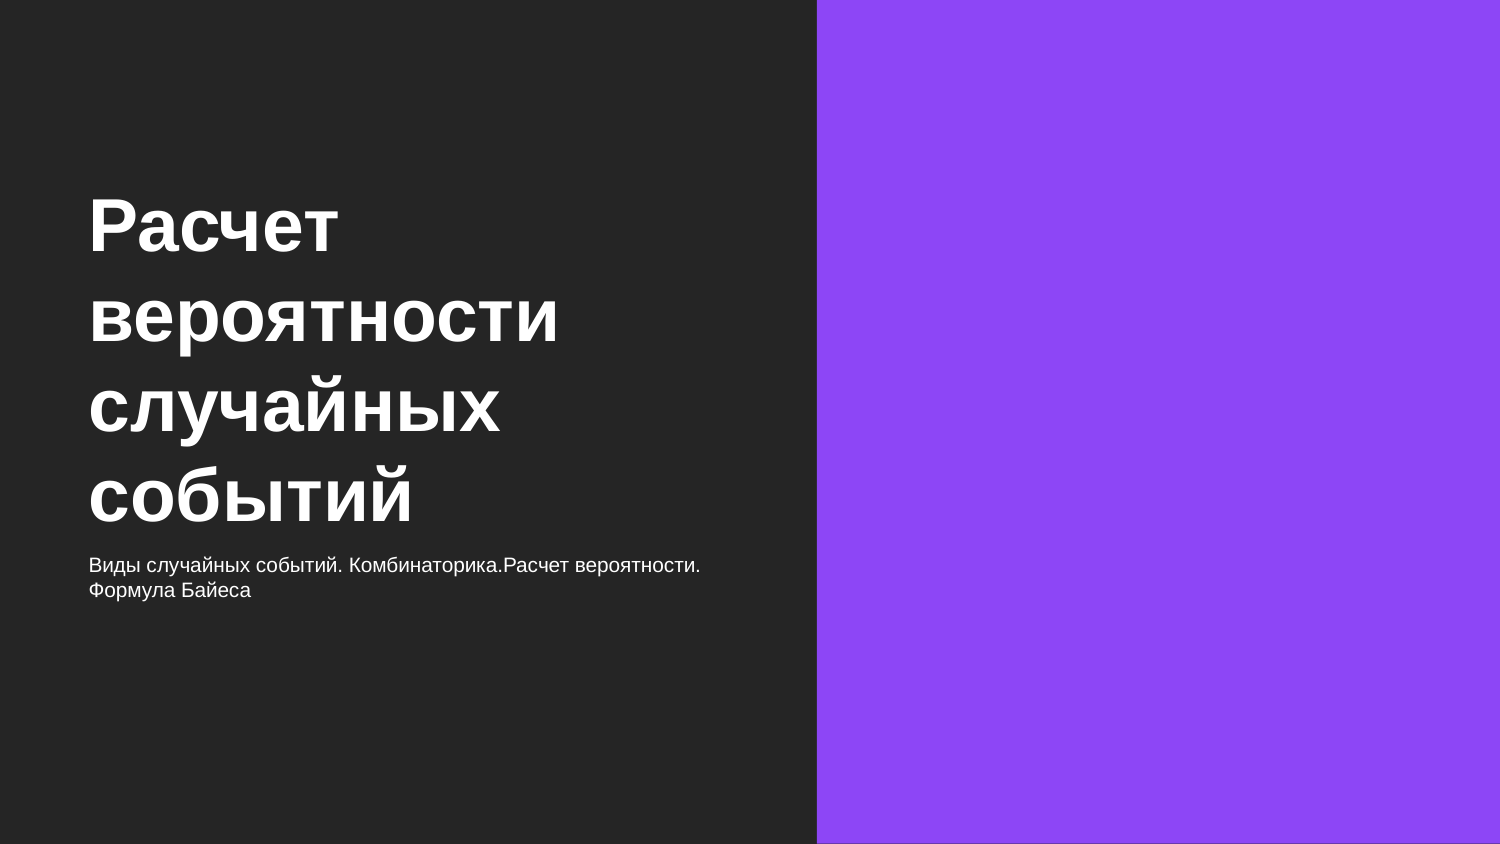

# Расчет вероятности случайных событий
Виды случайных событий. Комбинаторика.Расчет вероятности. Формула Байеса